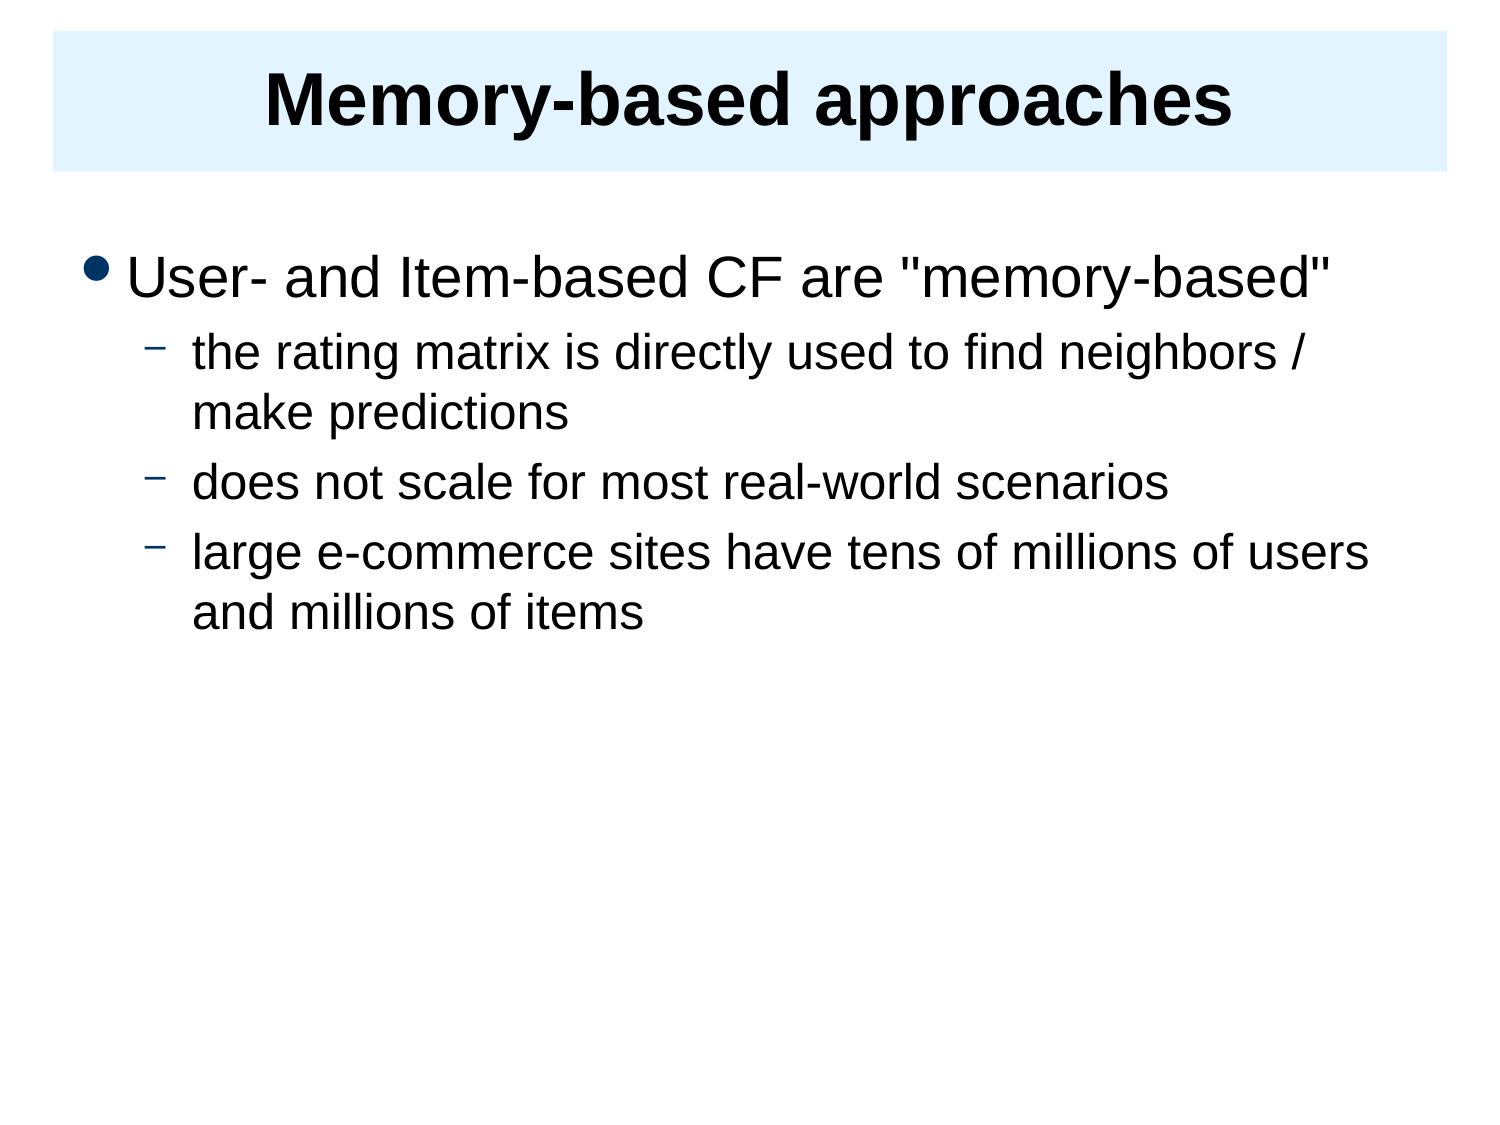

# Memory-based approaches
User- and Item-based CF are "memory-based"
the rating matrix is directly used to find neighbors / make predictions
does not scale for most real-world scenarios
large e-commerce sites have tens of millions of users and millions of items